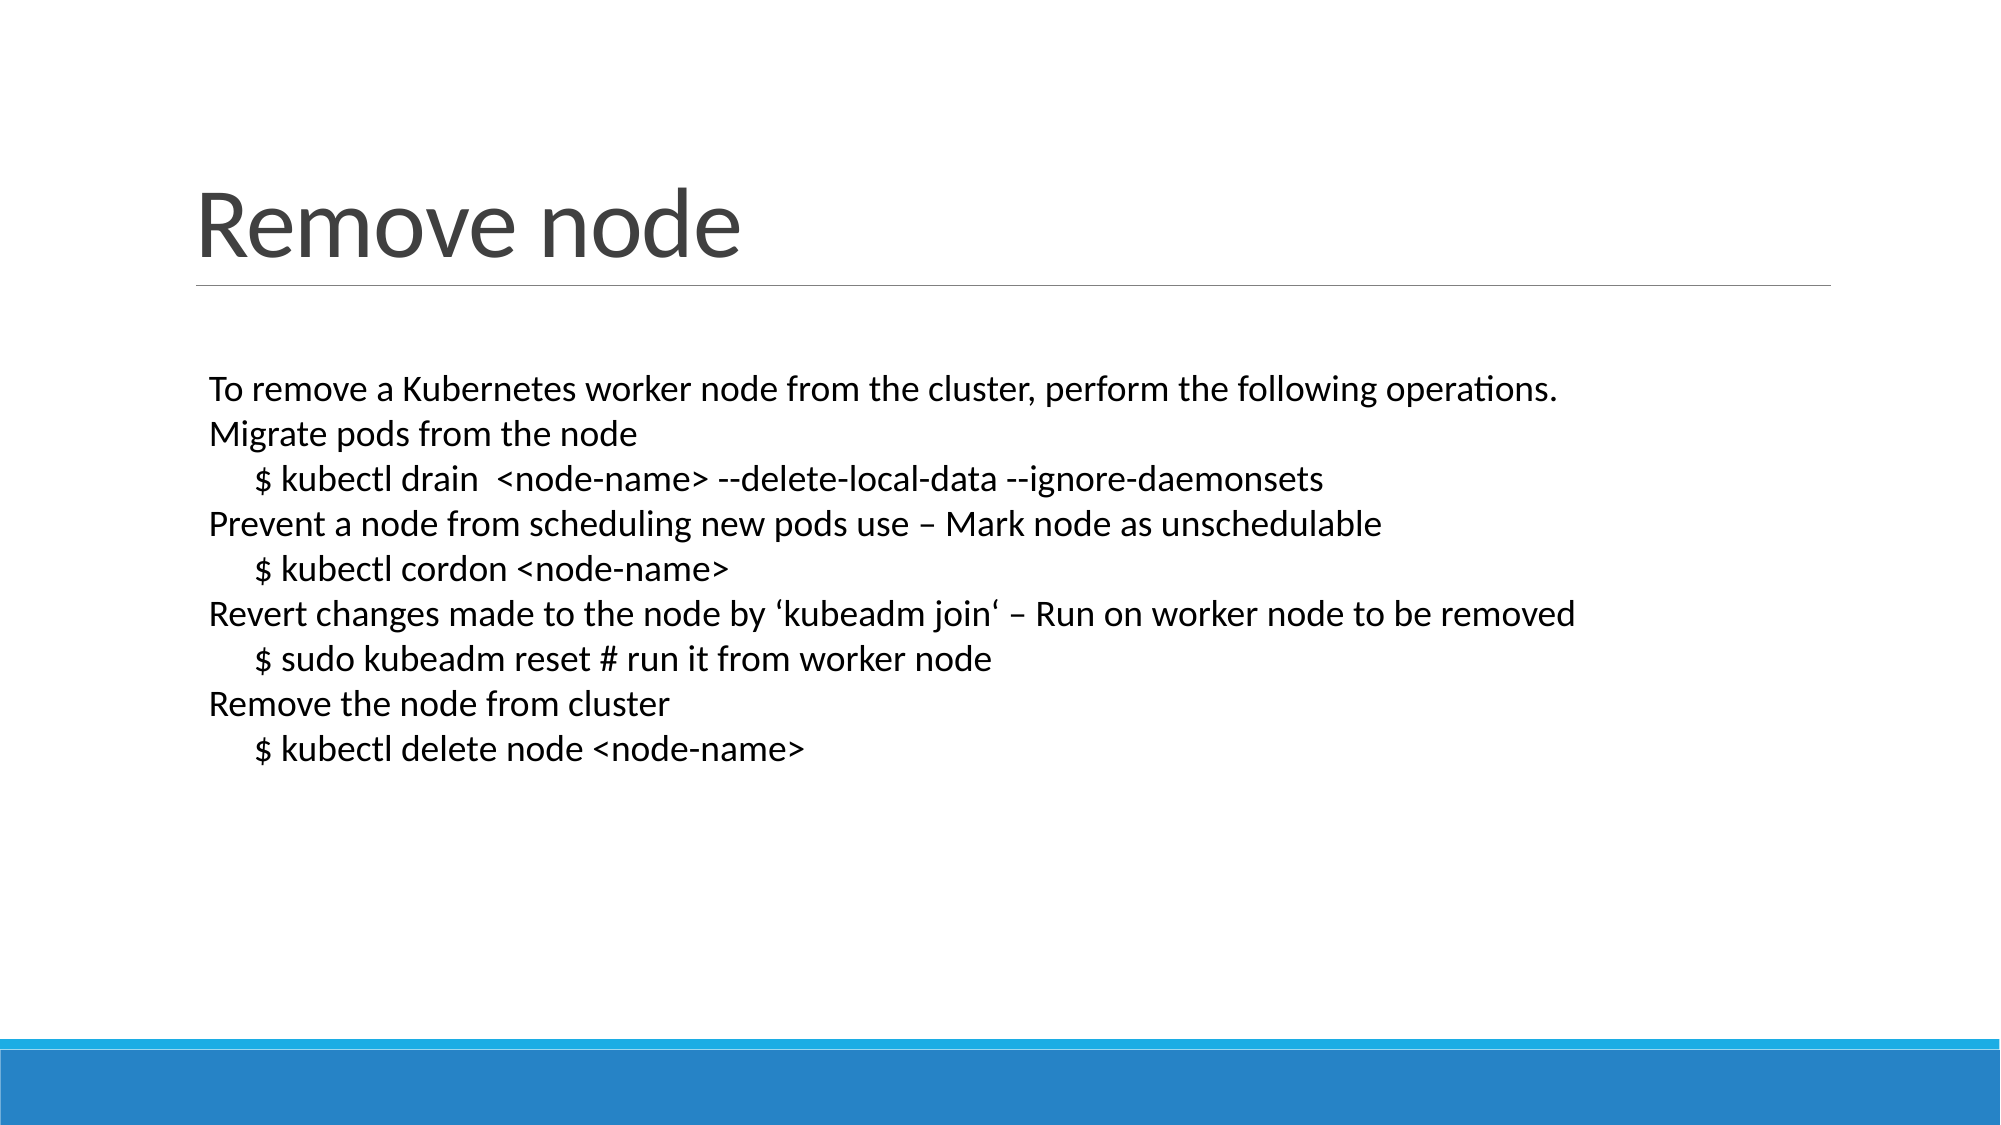

# Remove node
To remove a Kubernetes worker node from the cluster, perform the following operations.
Migrate pods from the node
$ kubectl drain  <node-name> --delete-local-data --ignore-daemonsets
Prevent a node from scheduling new pods use – Mark node as unschedulable
$ kubectl cordon <node-name>
Revert changes made to the node by ‘kubeadm join‘ – Run on worker node to be removed
$ sudo kubeadm reset # run it from worker node
Remove the node from cluster
$ kubectl delete node <node-name>